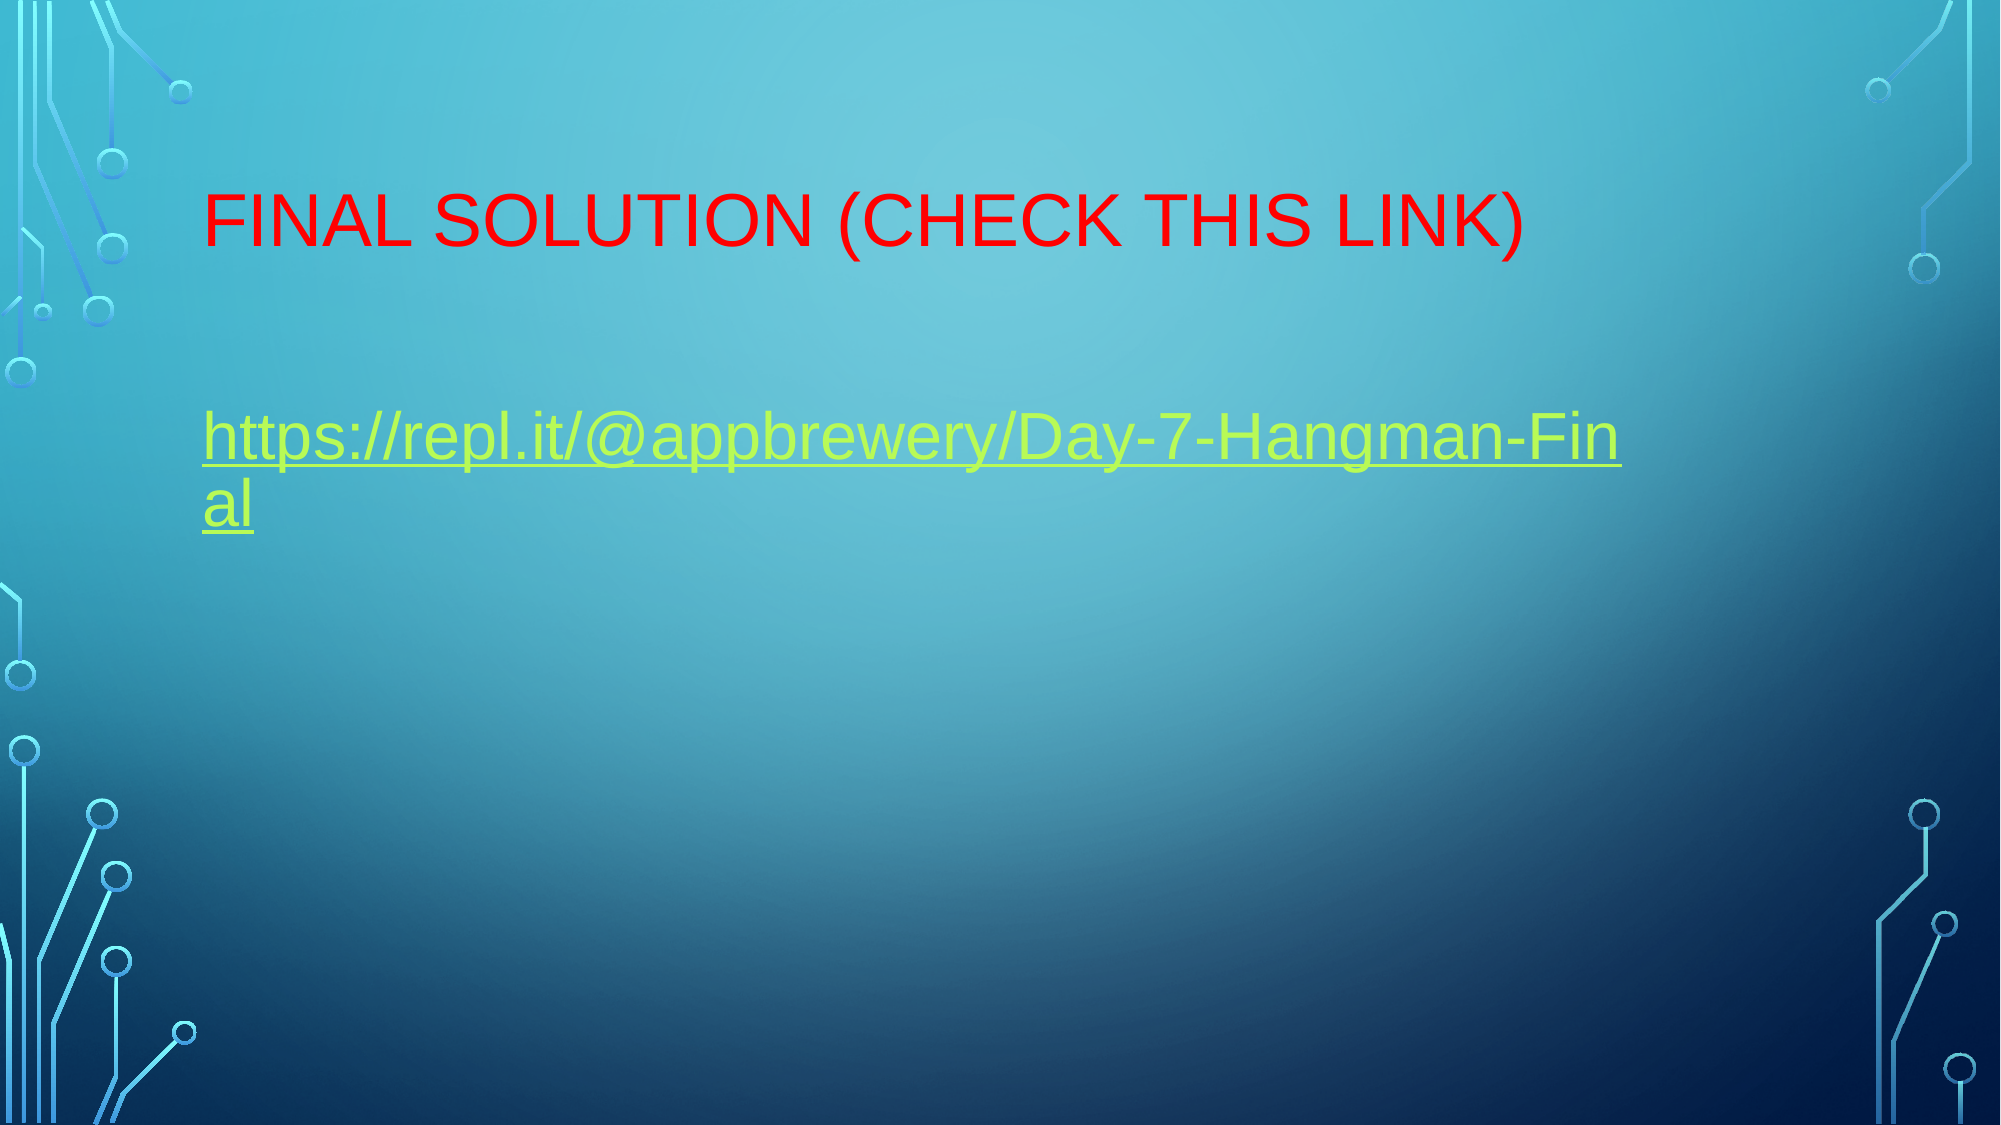

# Final solution (check this link)
https://repl.it/@appbrewery/Day-7-Hangman-Final